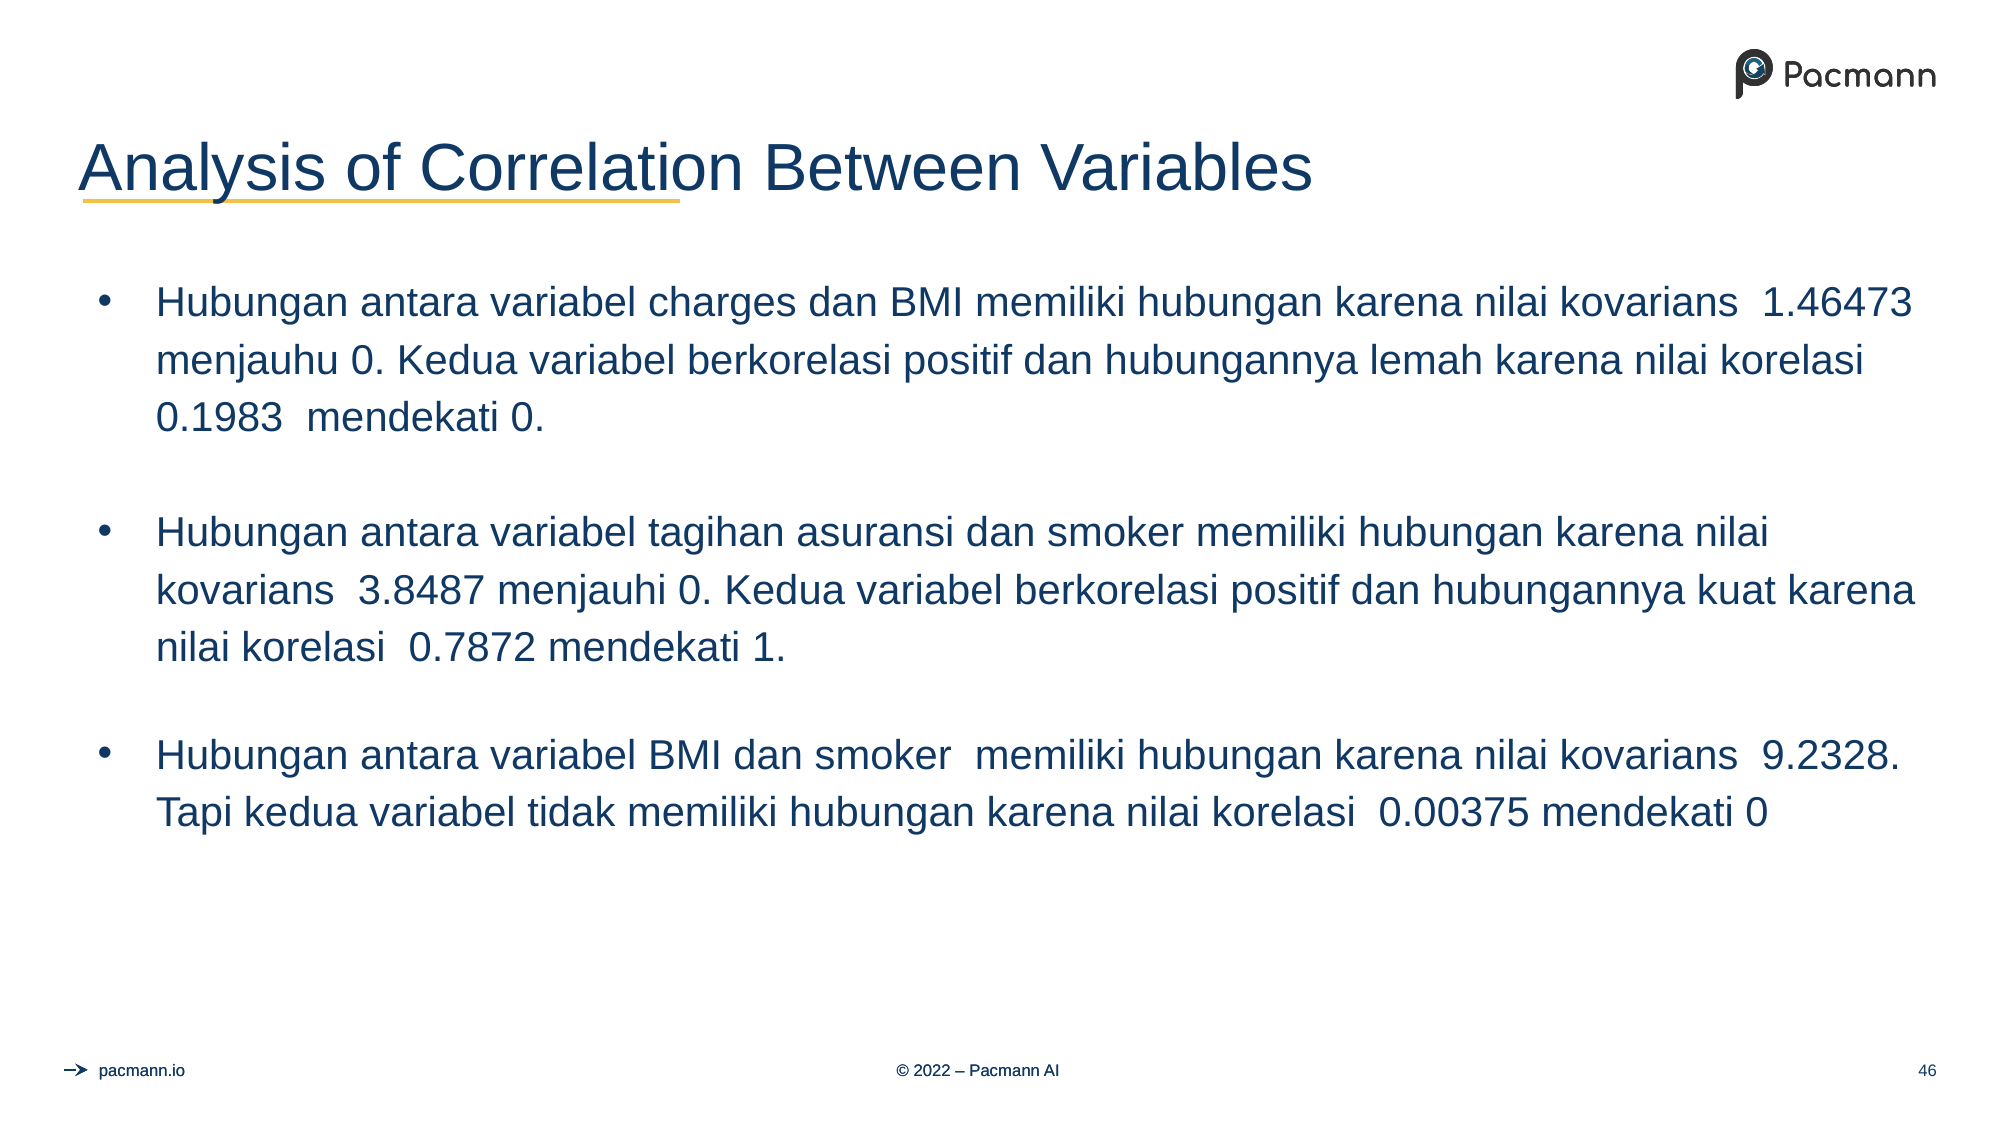

# Analysis of Correlation Between Variables
Hubungan antara variabel charges dan BMI memiliki hubungan karena nilai kovarians  1.46473 menjauhu 0. Kedua variabel berkorelasi positif dan hubungannya lemah karena nilai korelasi  0.1983  mendekati 0.

Hubungan antara variabel tagihan asuransi dan smoker memiliki hubungan karena nilai kovarians  3.8487 menjauhi 0. Kedua variabel berkorelasi positif dan hubungannya kuat karena nilai korelasi  0.7872 mendekati 1.

Hubungan antara variabel BMI dan smoker  memiliki hubungan karena nilai kovarians  9.2328. Tapi kedua variabel tidak memiliki hubungan karena nilai korelasi  0.00375 mendekati 0